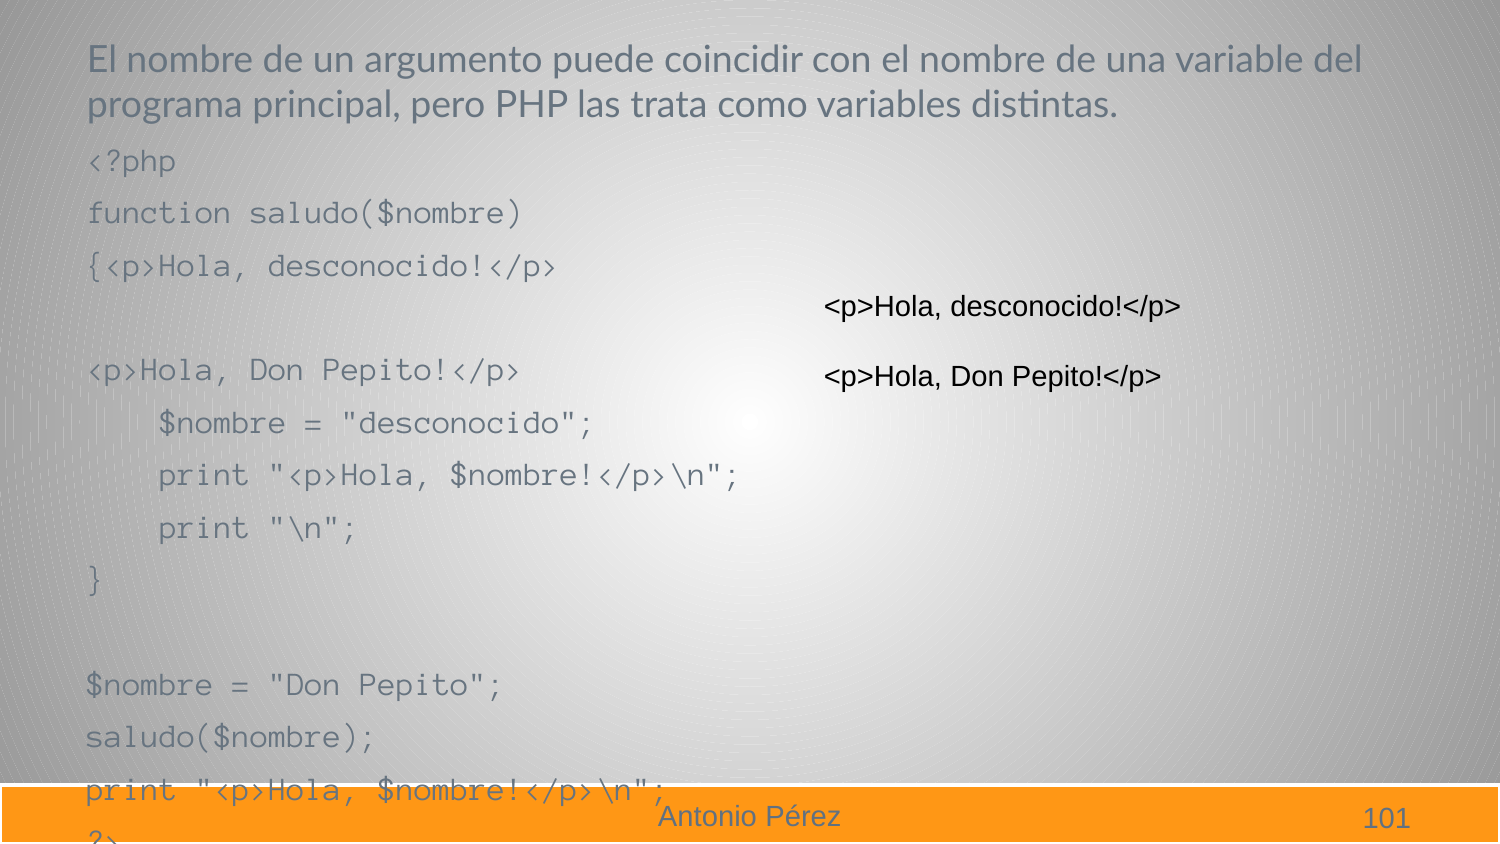

El nombre de un argumento puede coincidir con el nombre de una variable del programa principal, pero PHP las trata como variables distintas.
<?php
function saludo($nombre)
{<p>Hola, desconocido!</p>

<p>Hola, Don Pepito!</p>
    $nombre = "desconocido";
    print "<p>Hola, $nombre!</p>\n";
    print "\n";
}

$nombre = "Don Pepito";
saludo($nombre);
print "<p>Hola, $nombre!</p>\n";
?>
<p>Hola, desconocido!</p>

<p>Hola, Don Pepito!</p>
101